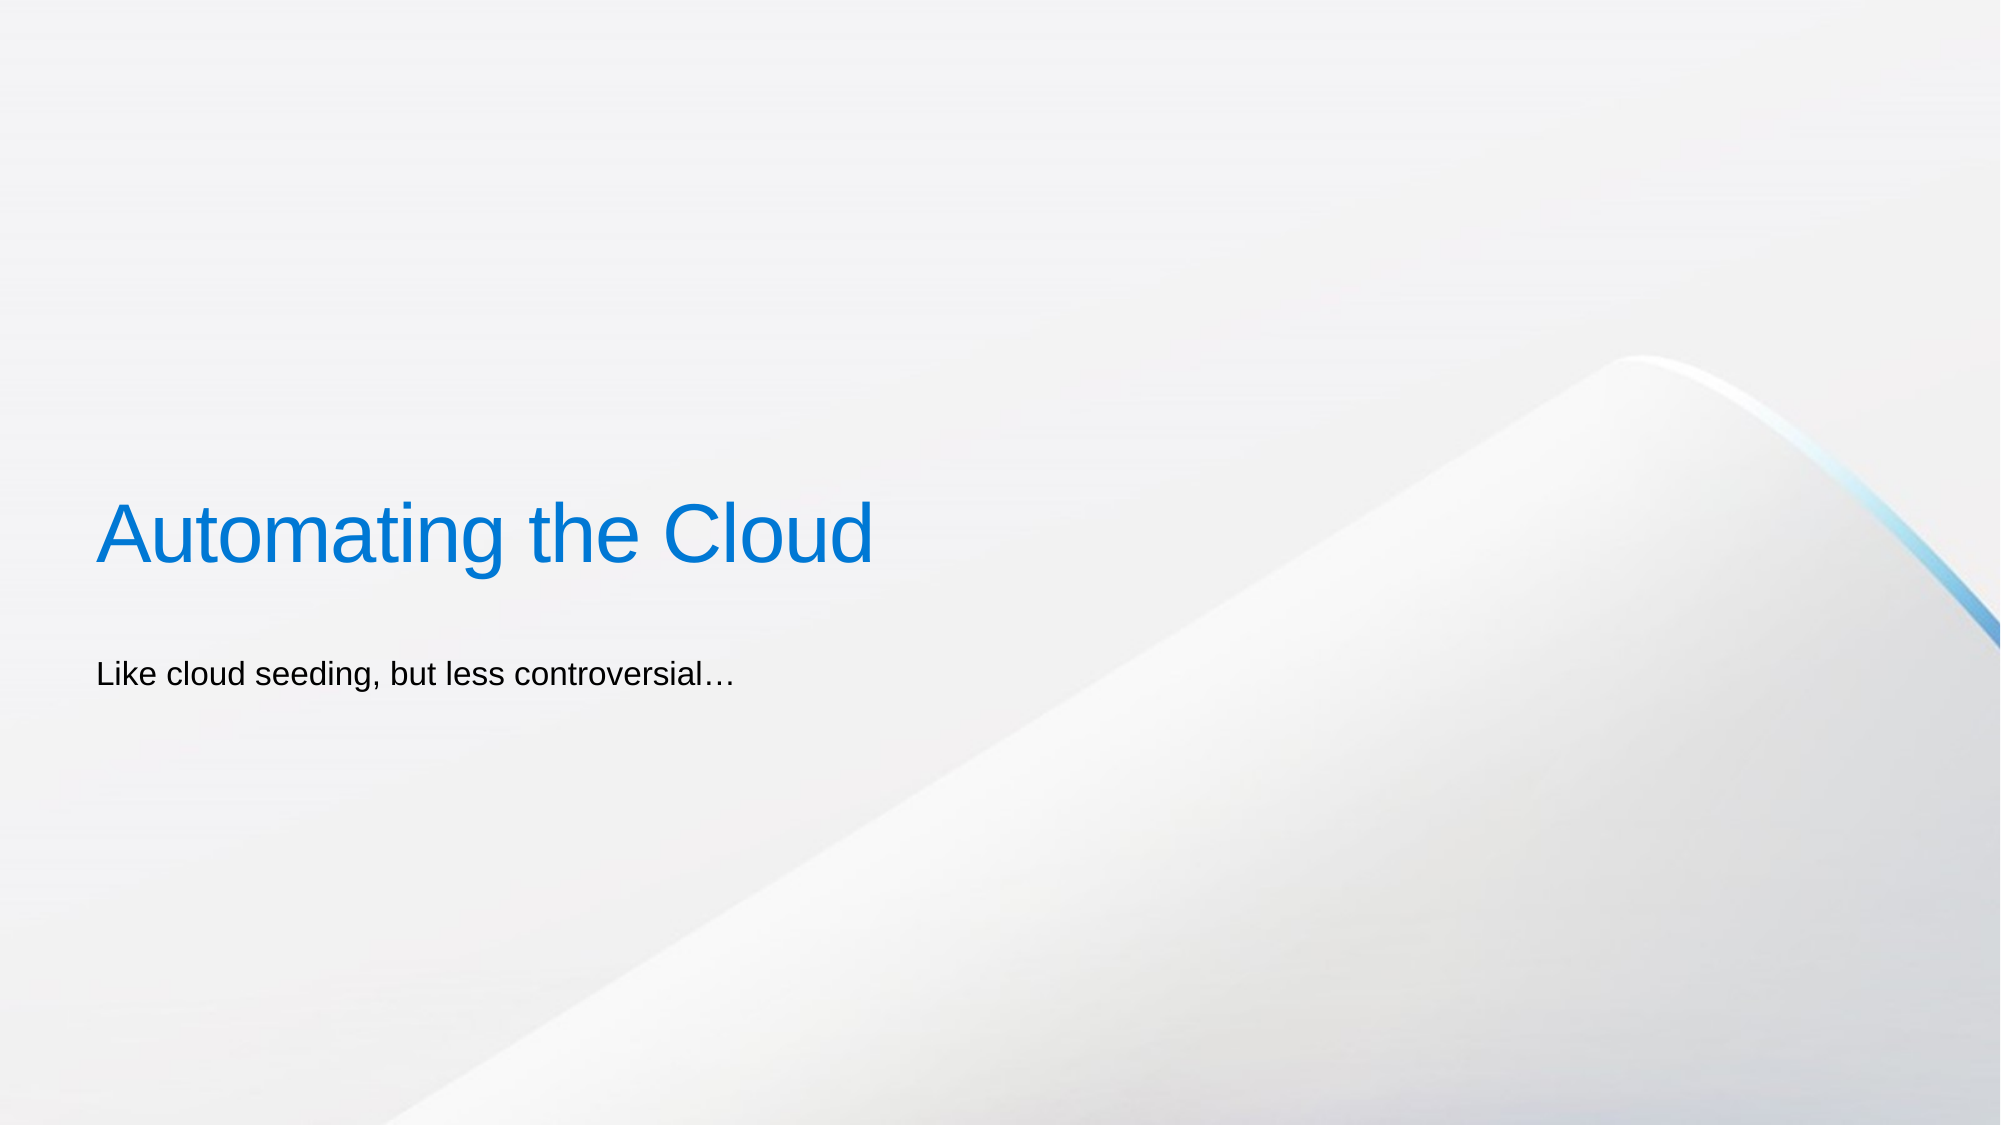

# Automating the Cloud
Like cloud seeding, but less controversial…